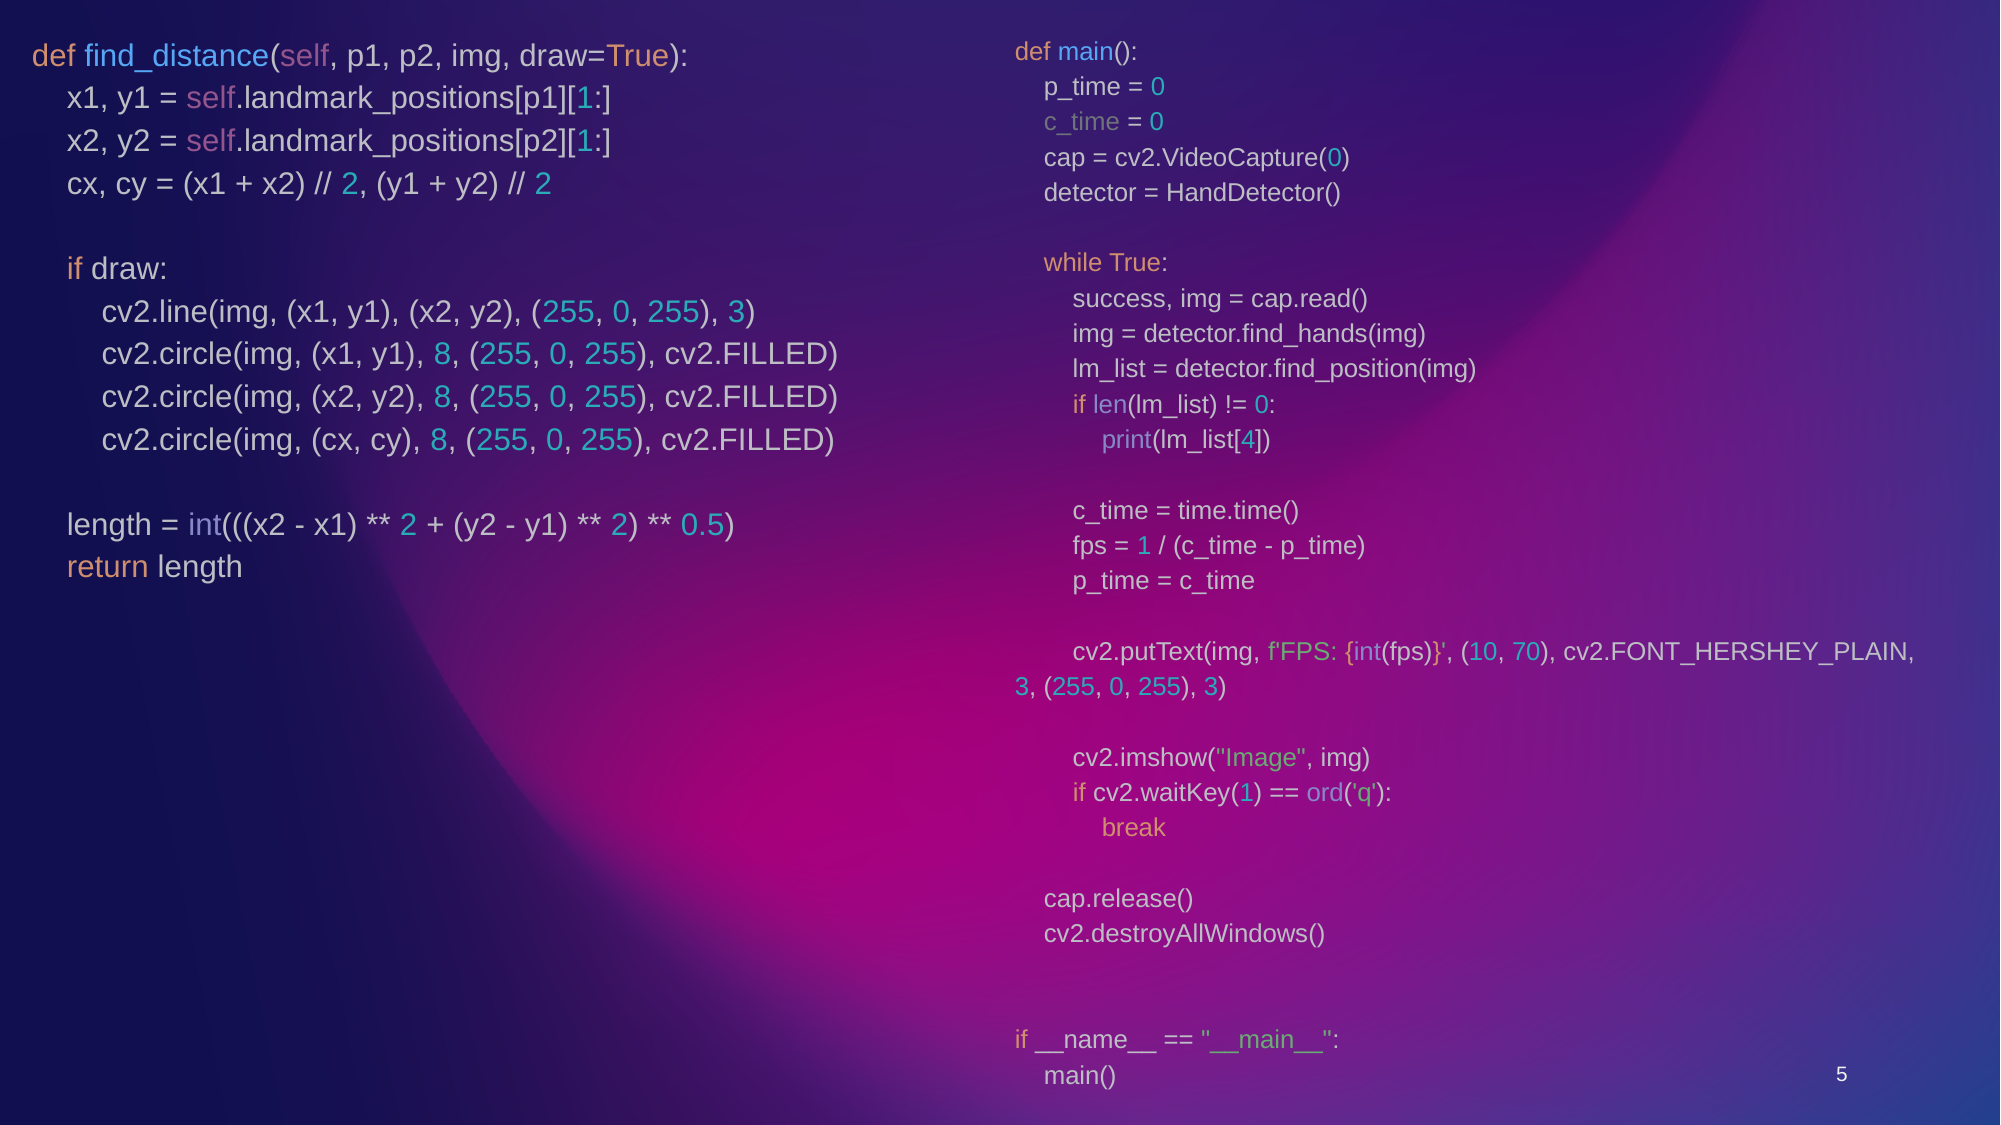

def find_distance(self, p1, p2, img, draw=True):
    x1, y1 = self.landmark_positions[p1][1:]
    x2, y2 = self.landmark_positions[p2][1:]
    cx, cy = (x1 + x2) // 2, (y1 + y2) // 2
    if draw:
        cv2.line(img, (x1, y1), (x2, y2), (255, 0, 255), 3)
        cv2.circle(img, (x1, y1), 8, (255, 0, 255), cv2.FILLED)
        cv2.circle(img, (x2, y2), 8, (255, 0, 255), cv2.FILLED)
        cv2.circle(img, (cx, cy), 8, (255, 0, 255), cv2.FILLED)
    length = int(((x2 - x1) ** 2 + (y2 - y1) ** 2) ** 0.5)
    return length

def main():
    p_time = 0
    c_time = 0
    cap = cv2.VideoCapture(0)
    detector = HandDetector()
    while True:
        success, img = cap.read()
        img = detector.find_hands(img)
        lm_list = detector.find_position(img)
        if len(lm_list) != 0:
            print(lm_list[4])
        c_time = time.time()
        fps = 1 / (c_time - p_time)
        p_time = c_time
        cv2.putText(img, f'FPS: {int(fps)}', (10, 70), cv2.FONT_HERSHEY_PLAIN, 3, (255, 0, 255), 3)
        cv2.imshow("Image", img)
        if cv2.waitKey(1) == ord('q'):
            break
    cap.release()
    cv2.destroyAllWindows()
if __name__ == "__main__":
    main()

5